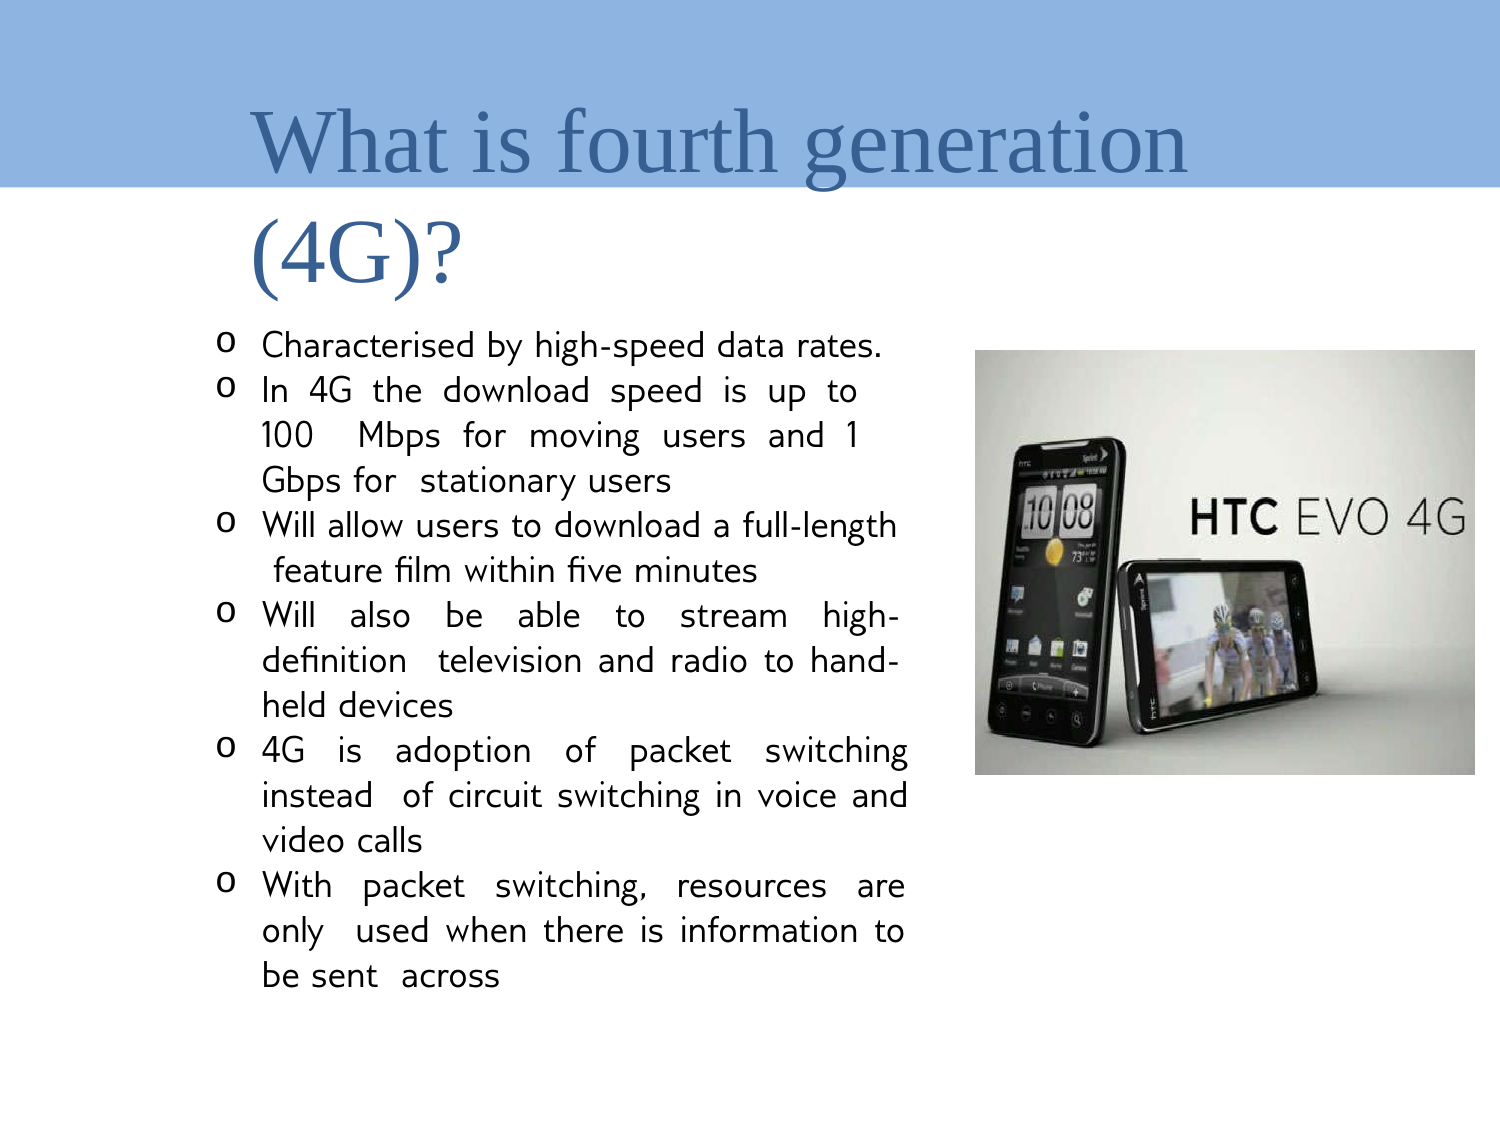

# What is fourth generation (4G)?
Characterised by high-speed data rates.
In 4G the download speed is up to 100  Mbps for moving users and 1 Gbps for  stationary users
Will allow users to download a full-length  feature film within five minutes
Will also be able to stream high-definition  television and radio to hand-held devices
4G is adoption of packet switching instead  of circuit switching in voice and video calls
With packet switching, resources are only  used when there is information to be sent  across